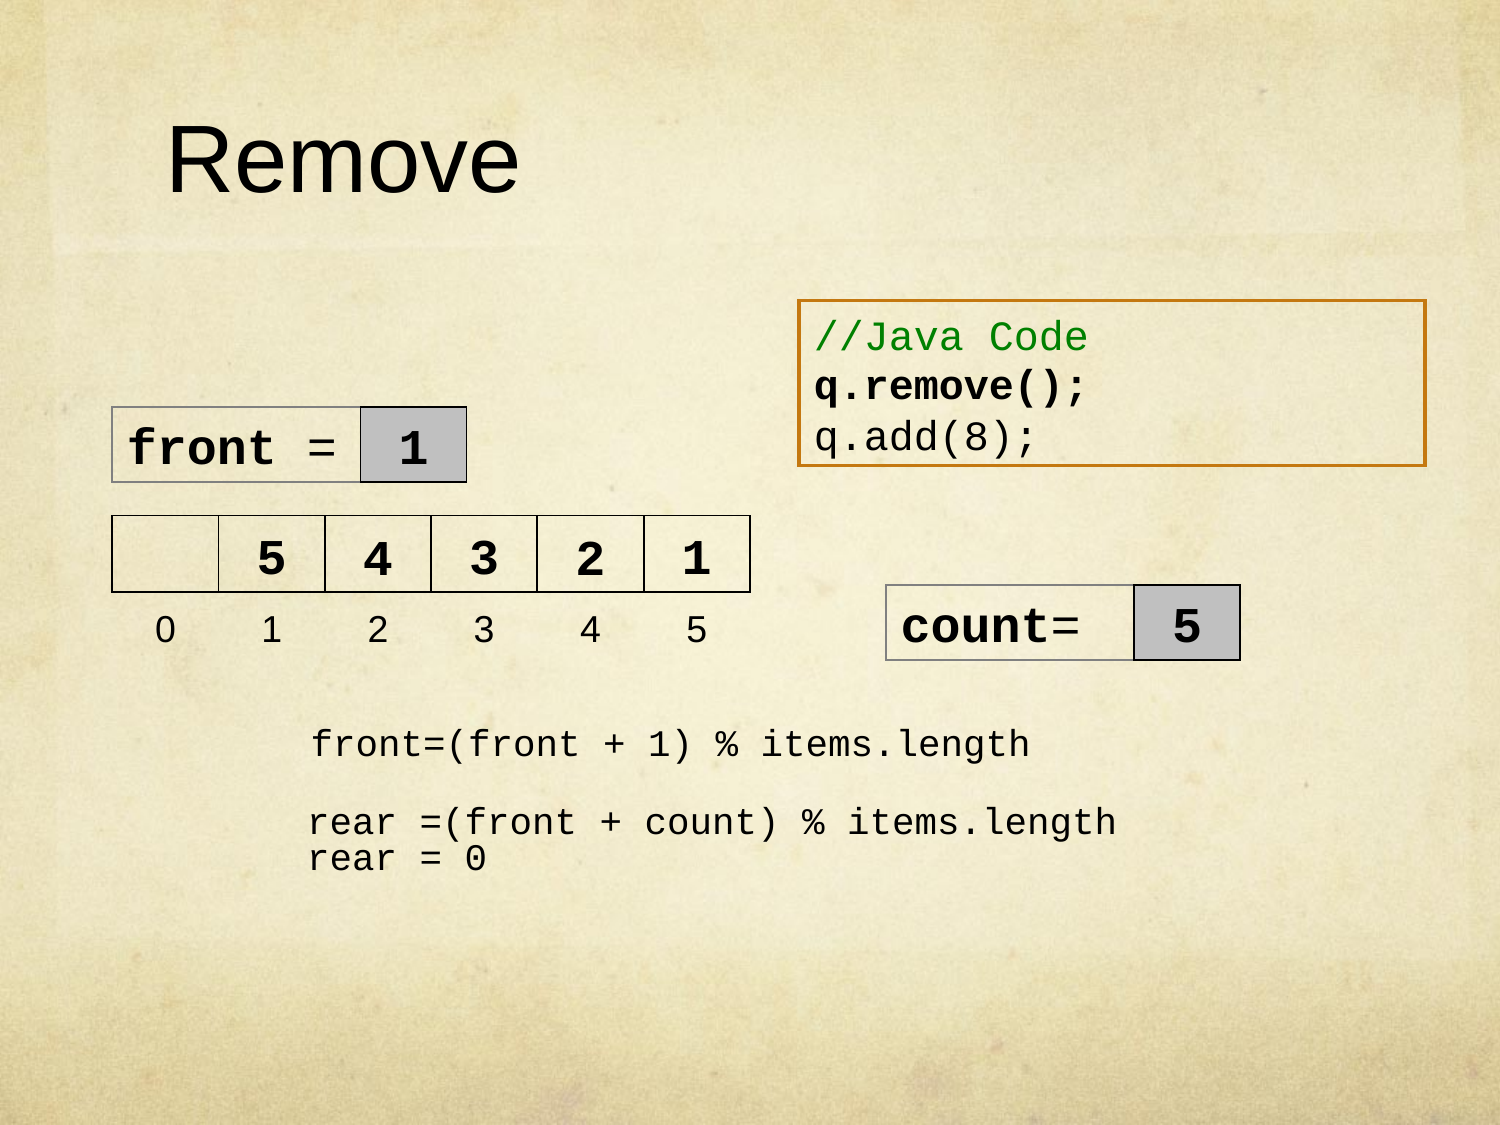

# Remove
//Java Code
q.remove();
q.add(8);
front =
1

5
3
1
4
2
count=
5
0
1
2
3

4

5
front=(front + 1) % items.length
rear =(front + count) % items.length
rear = 0